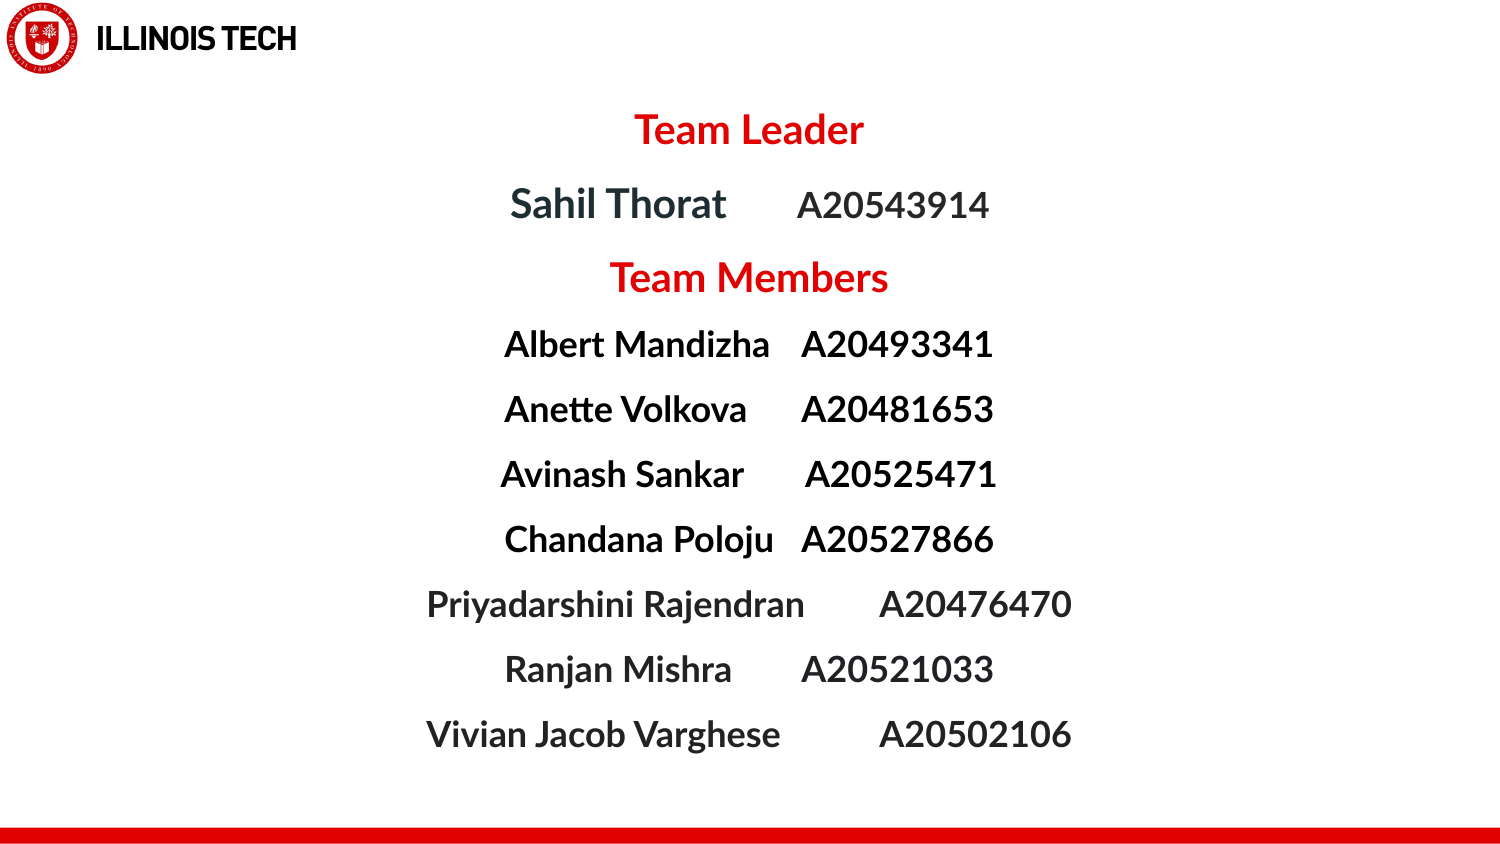

# Team Leader
 Sahil Thorat	A20543914
Team Members
Albert Mandizha	A20493341
Anette Volkova 	A20481653
Avinash Sankar	 A20525471
Chandana Poloju	A20527866
Priyadarshini Rajendran	 A20476470
Ranjan Mishra	A20521033
Vivian Jacob Varghese	 A20502106